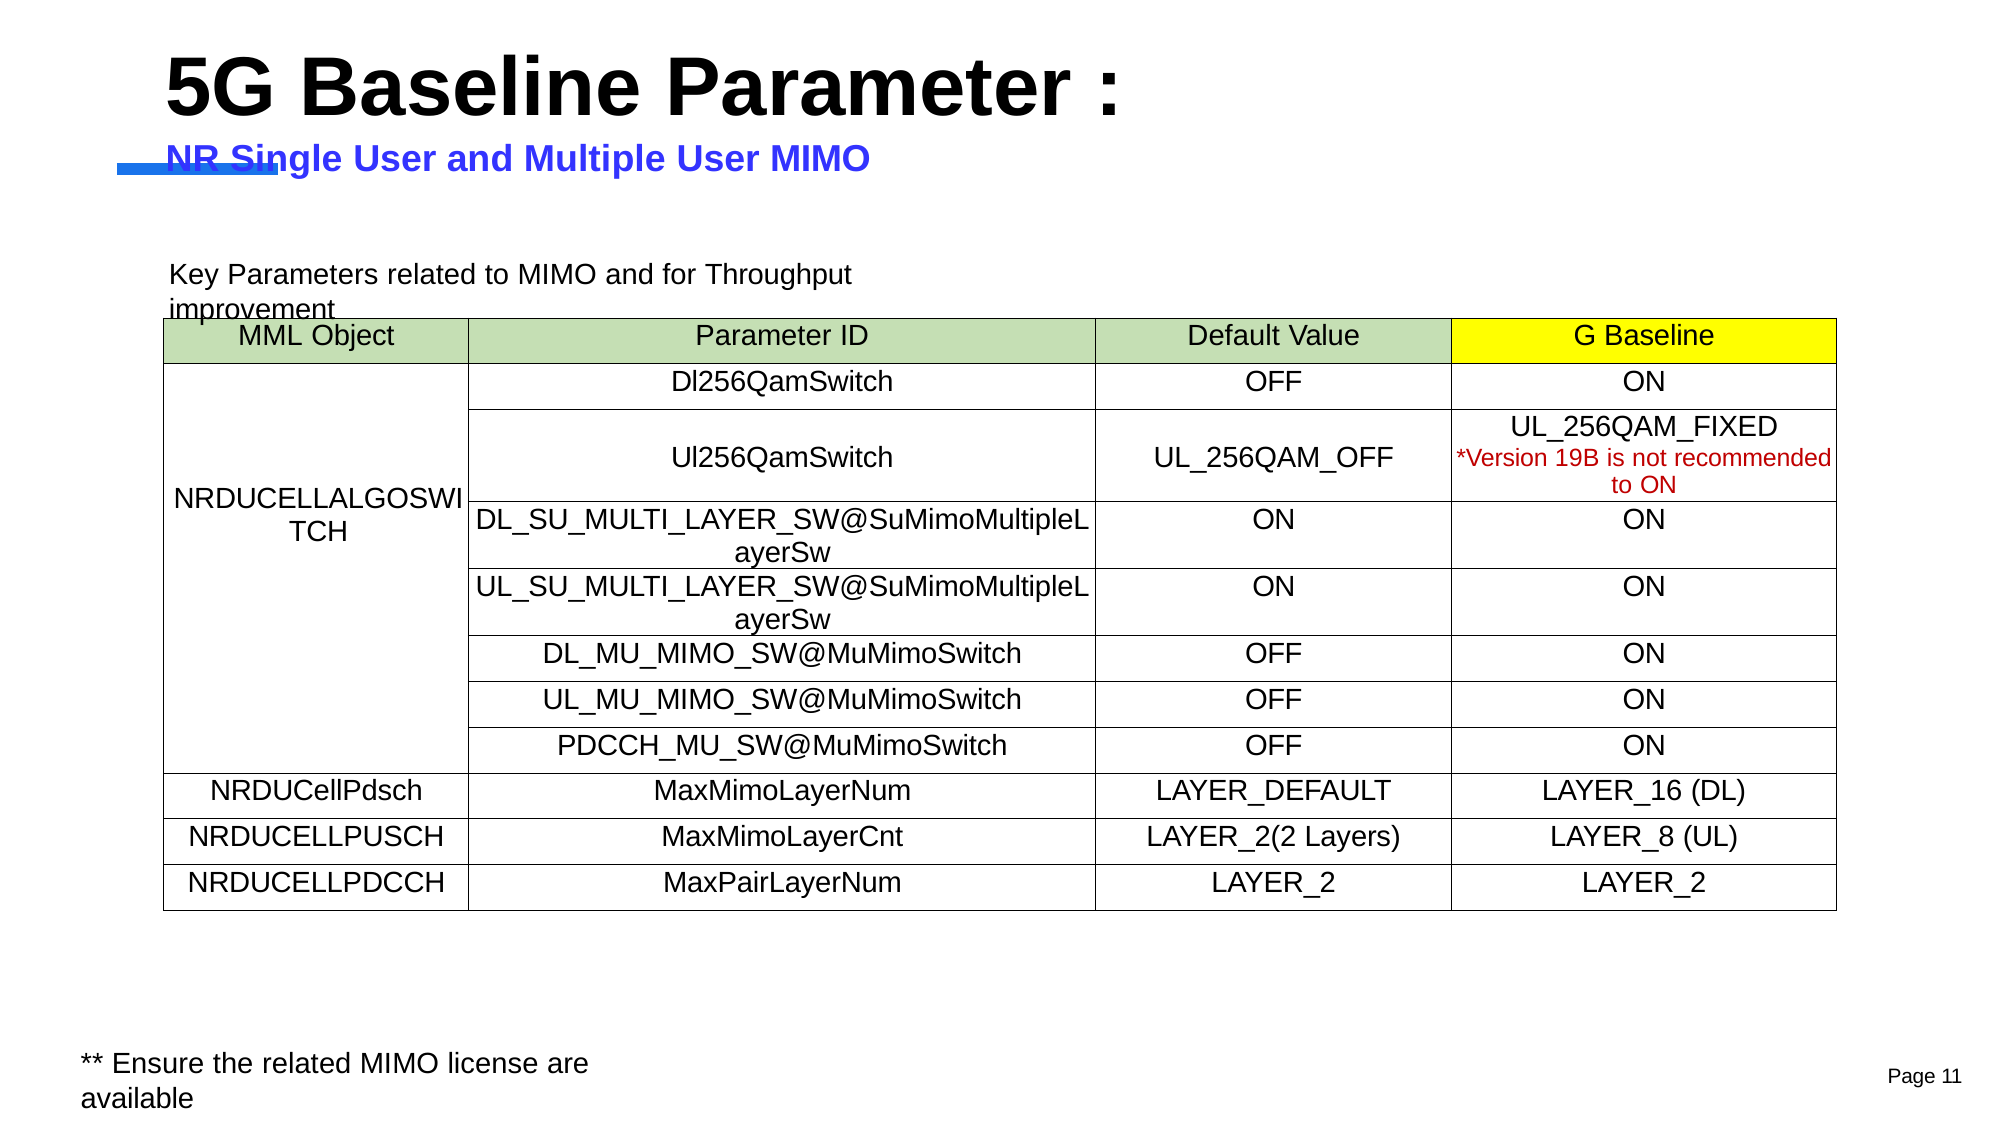

# 5G Baseline Parameter :
NR Single User and Multiple User MIMO
Key Parameters related to MIMO and for Throughput improvement
| MML Object | Parameter ID | Default Value | G Baseline |
| --- | --- | --- | --- |
| NRDUCELLALGOSWITCH | Dl256QamSwitch | OFF | ON |
|  | Ul256QamSwitch | UL\_256QAM\_OFF | UL\_256QAM\_FIXED \*Version 19B is not recommended to ON |
|  | DL\_SU\_MULTI\_LAYER\_SW@SuMimoMultipleLayerSw | ON | ON |
|  | UL\_SU\_MULTI\_LAYER\_SW@SuMimoMultipleLayerSw | ON | ON |
|  | DL\_MU\_MIMO\_SW@MuMimoSwitch | OFF | ON |
|  | UL\_MU\_MIMO\_SW@MuMimoSwitch | OFF | ON |
|  | PDCCH\_MU\_SW@MuMimoSwitch | OFF | ON |
| NRDUCellPdsch | MaxMimoLayerNum | LAYER\_DEFAULT | LAYER\_16 (DL) |
| NRDUCELLPUSCH | MaxMimoLayerCnt | LAYER\_2(2 Layers) | LAYER\_8 (UL) |
| NRDUCELLPDCCH | MaxPairLayerNum | LAYER\_2 | LAYER\_2 |
** Ensure the related MIMO license are available
Page 11